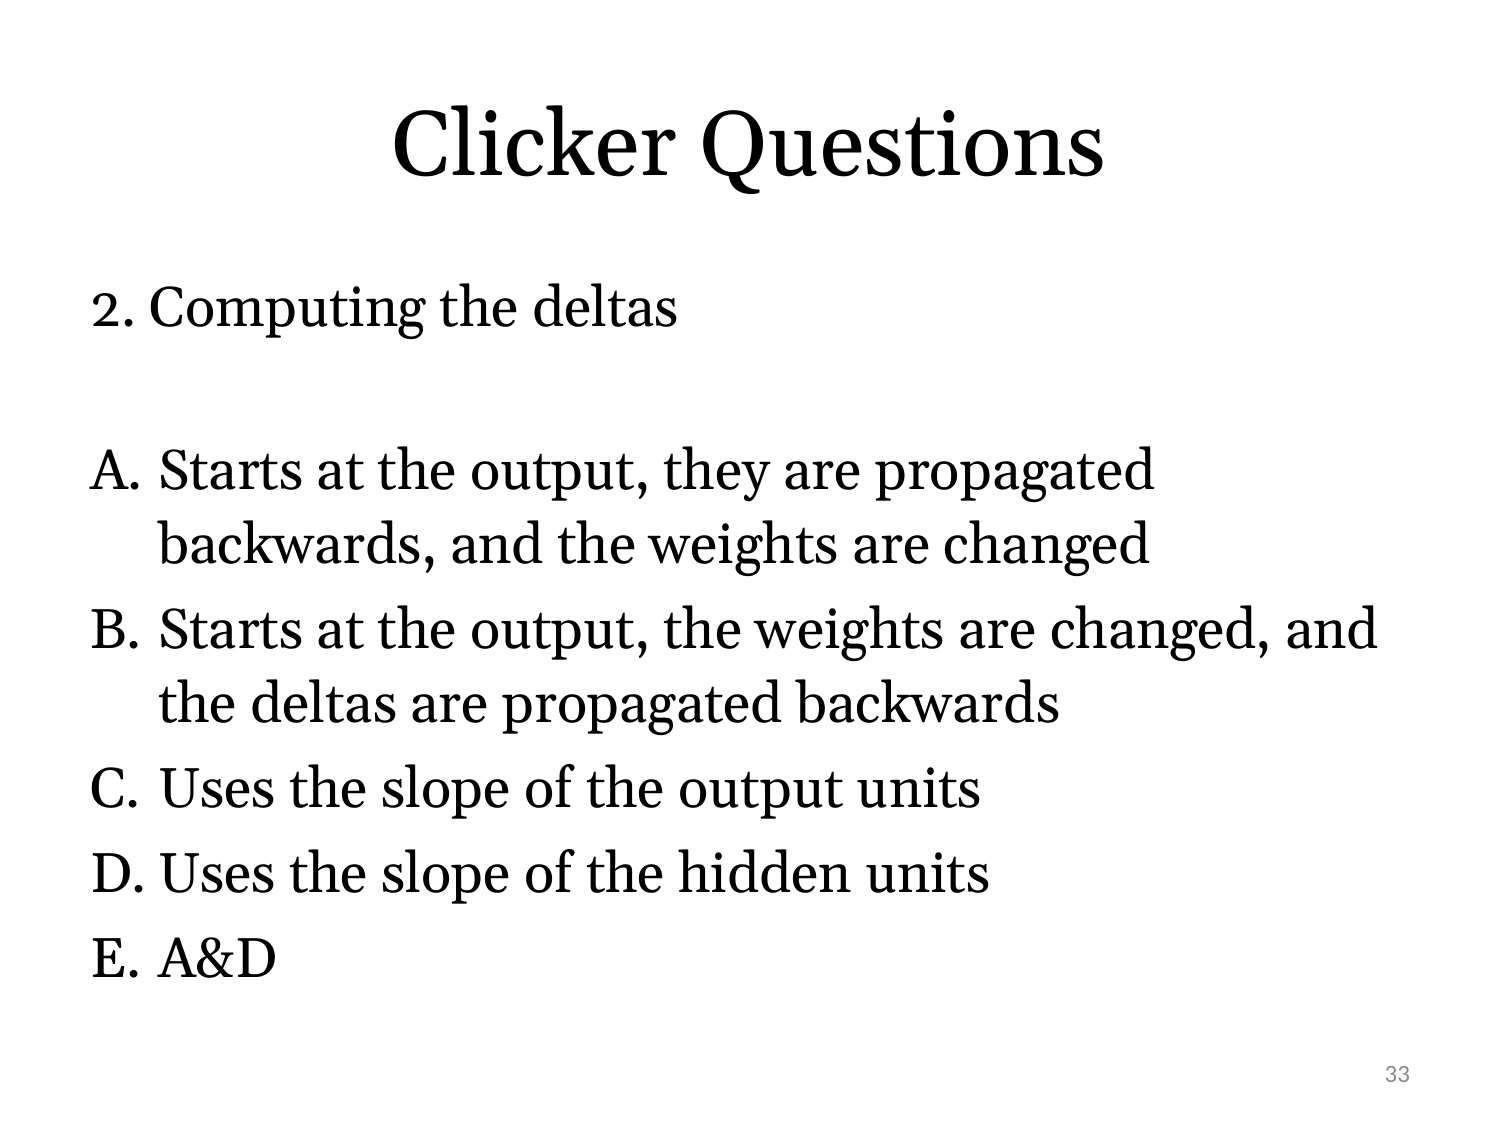

# Clicker Questions
2. Computing the deltas

Starts at the output, they are propagated backwards, and the weights are changed
Starts at the output, the weights are changed, and the deltas are propagated backwards
Uses the slope of the output units
Uses the slope of the hidden units
A&D

33